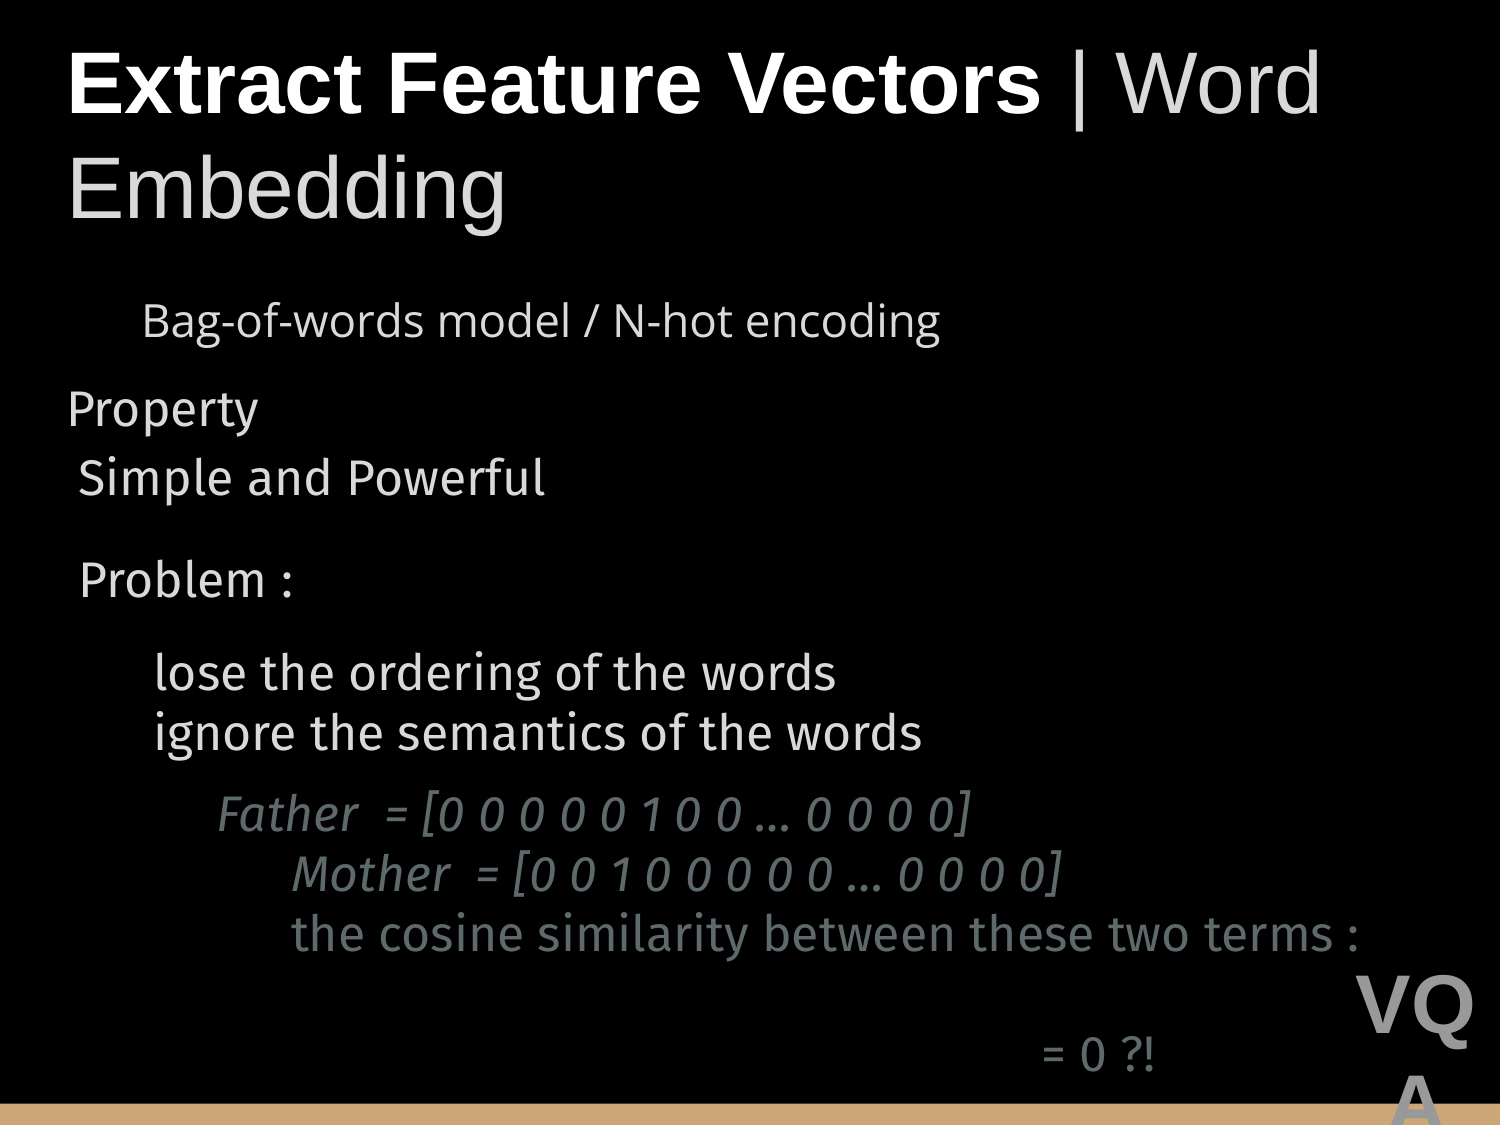

Extract Feature Vectors | Word Embedding
Bag-of-words model / N-hot encoding
Property
Simple and Powerful
Problem :
lose the ordering of the words
ignore the semantics of the words
Father  = [0 0 0 0 0 1 0 0 … 0 0 0 0]
	Mother  = [0 0 1 0 0 0 0 0 … 0 0 0 0]
	the cosine similarity between these two terms :
														= 0 ?!
														WTF
VQA